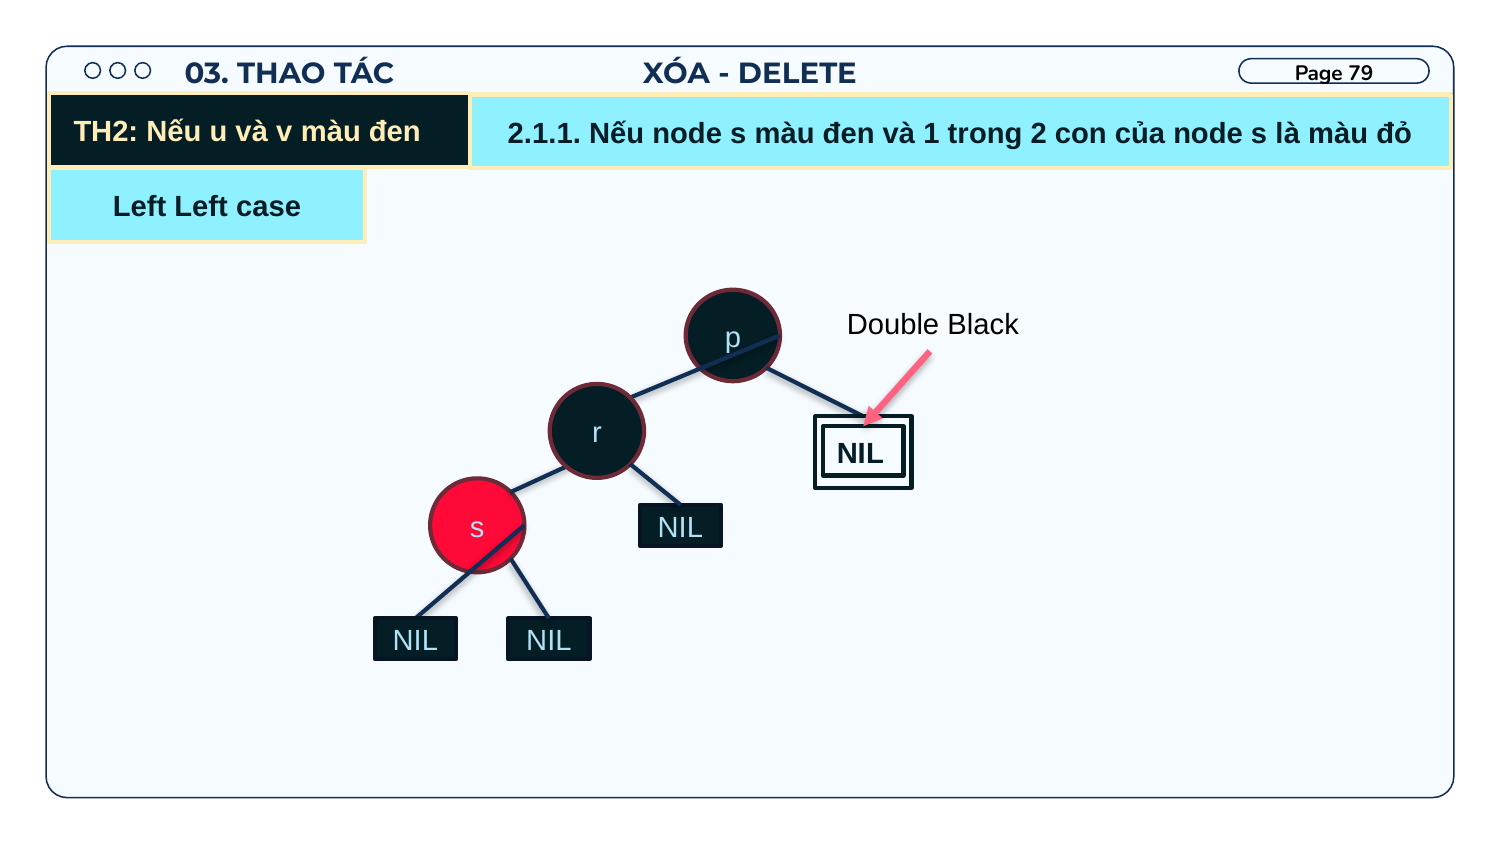

XÓA - DELETE
03. THAO TÁC
Page 79
TH2: Nếu u và v màu đen
2.1.1. Nếu node s màu đen và 1 trong 2 con của node s là màu đỏ
Left Left case
p
Double Black
r

NIL
s
NIL
NIL
NIL